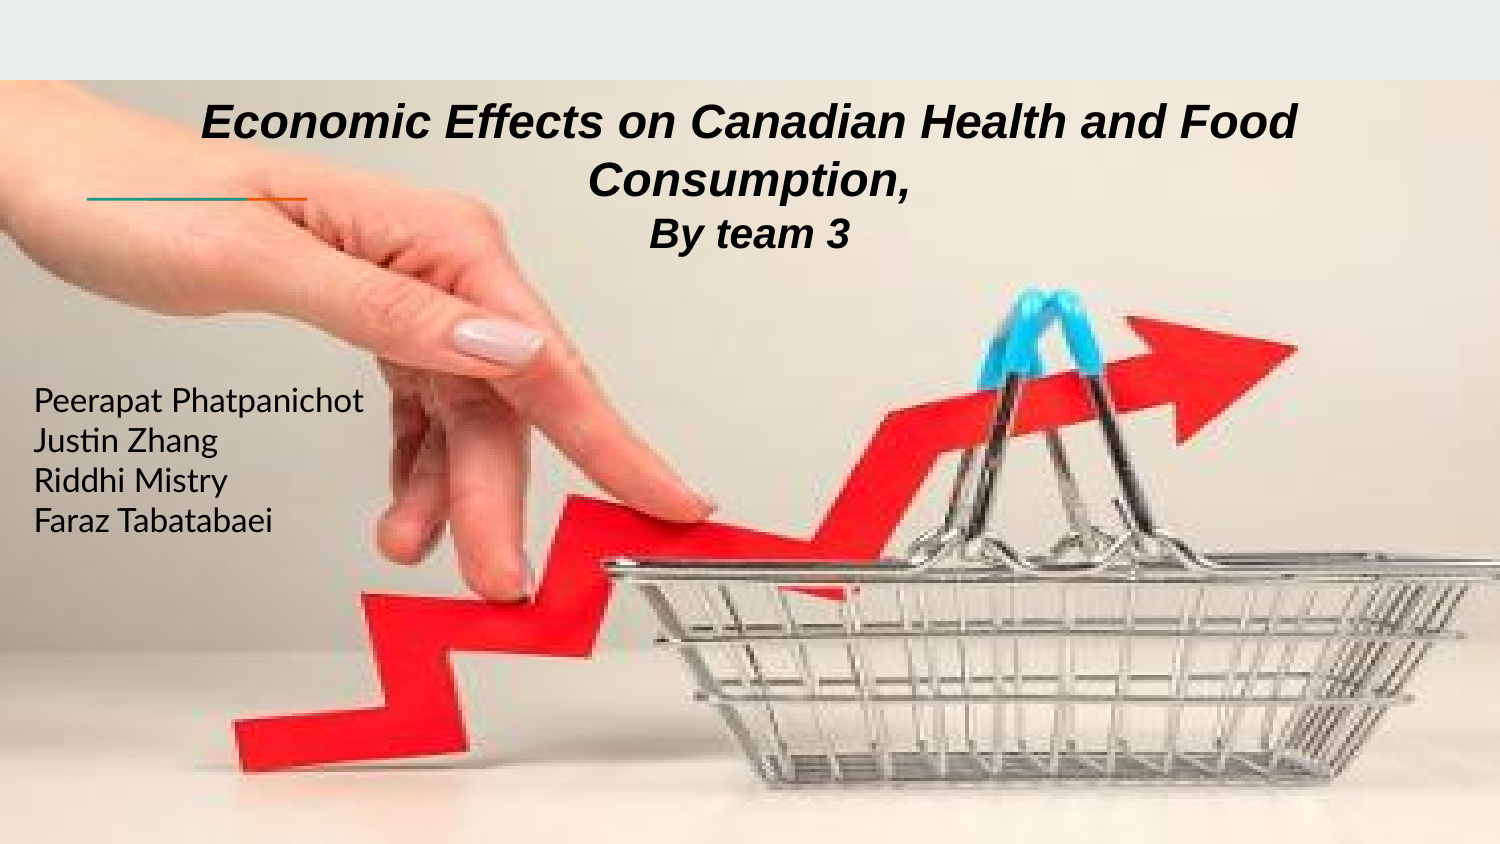

# Economic Effects on Canadian Health and Food Consumption,
By team 3

Peerapat Phatpanichot
Justin Zhang
Riddhi Mistry
Faraz Tabatabaei